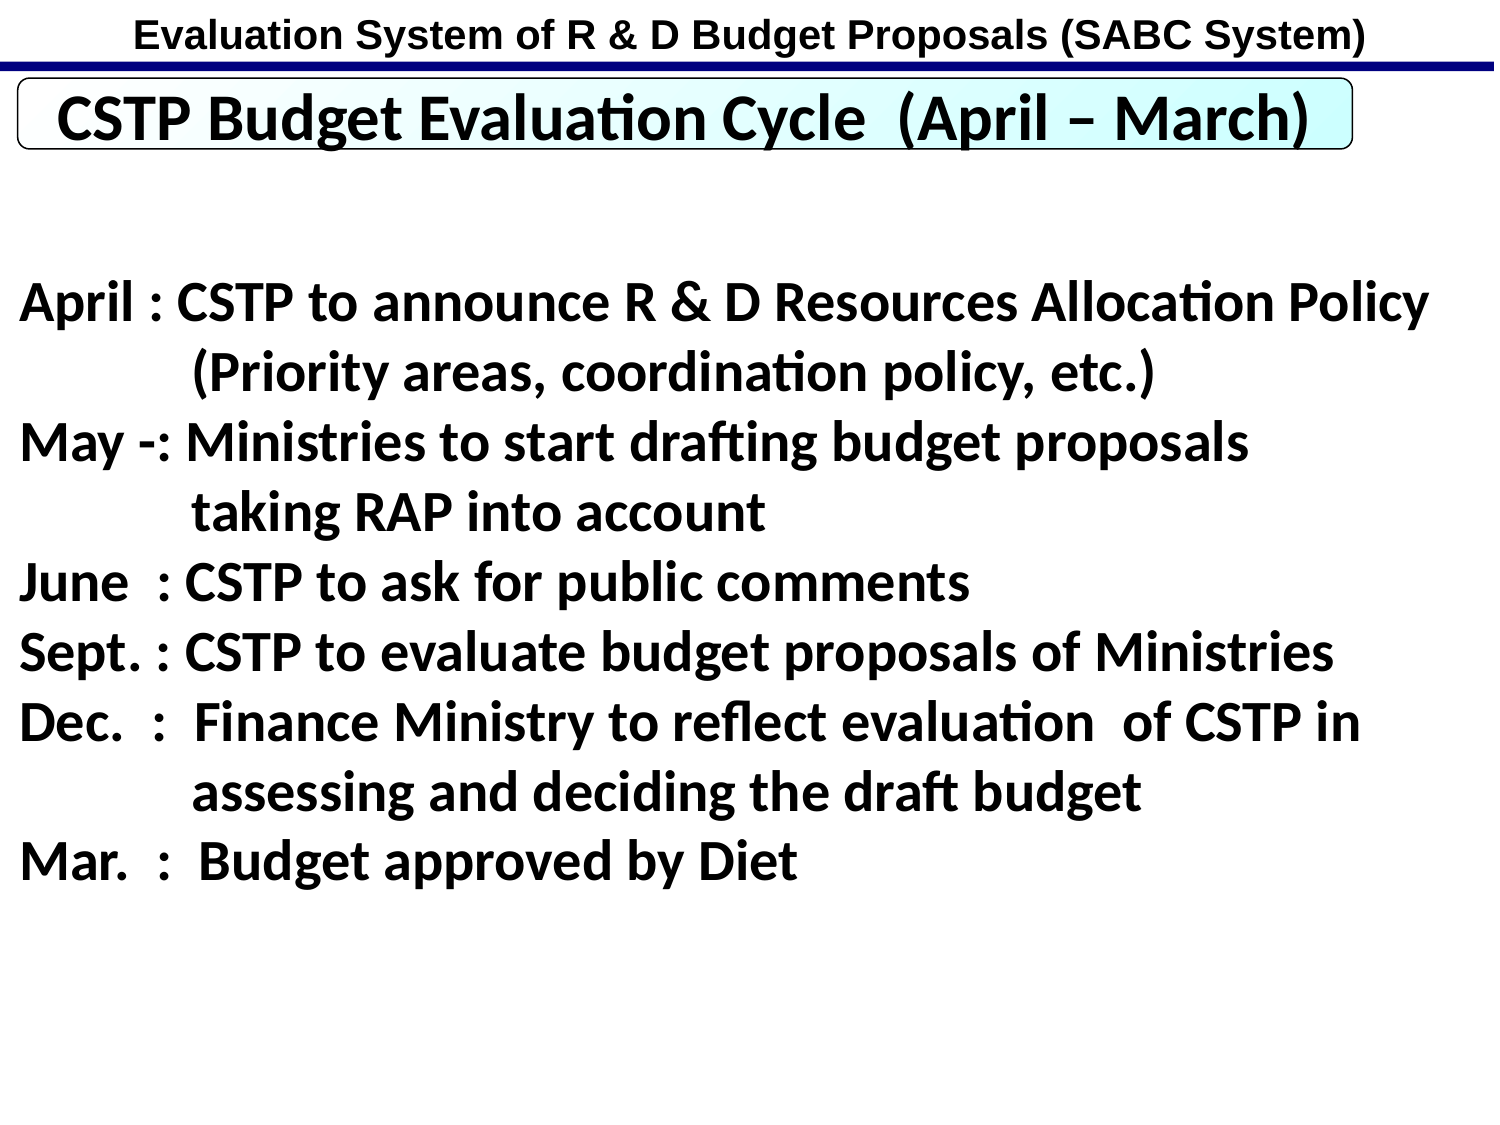

Evaluation System of R & D Budget Proposals (SABC System)

CSTP Budget Evaluation Cycle  (April – March)
April : CSTP to announce R & D Resources Allocation Policy
             (Priority areas, coordination policy, etc.)
May -: Ministries to start drafting budget proposals
             taking RAP into account
June  : CSTP to ask for public comments
Sept. : CSTP to evaluate budget proposals of Ministries
Dec.  :  Finance Ministry to reflect evaluation  of CSTP in
             assessing and deciding the draft budget
Mar.  :  Budget approved by Diet